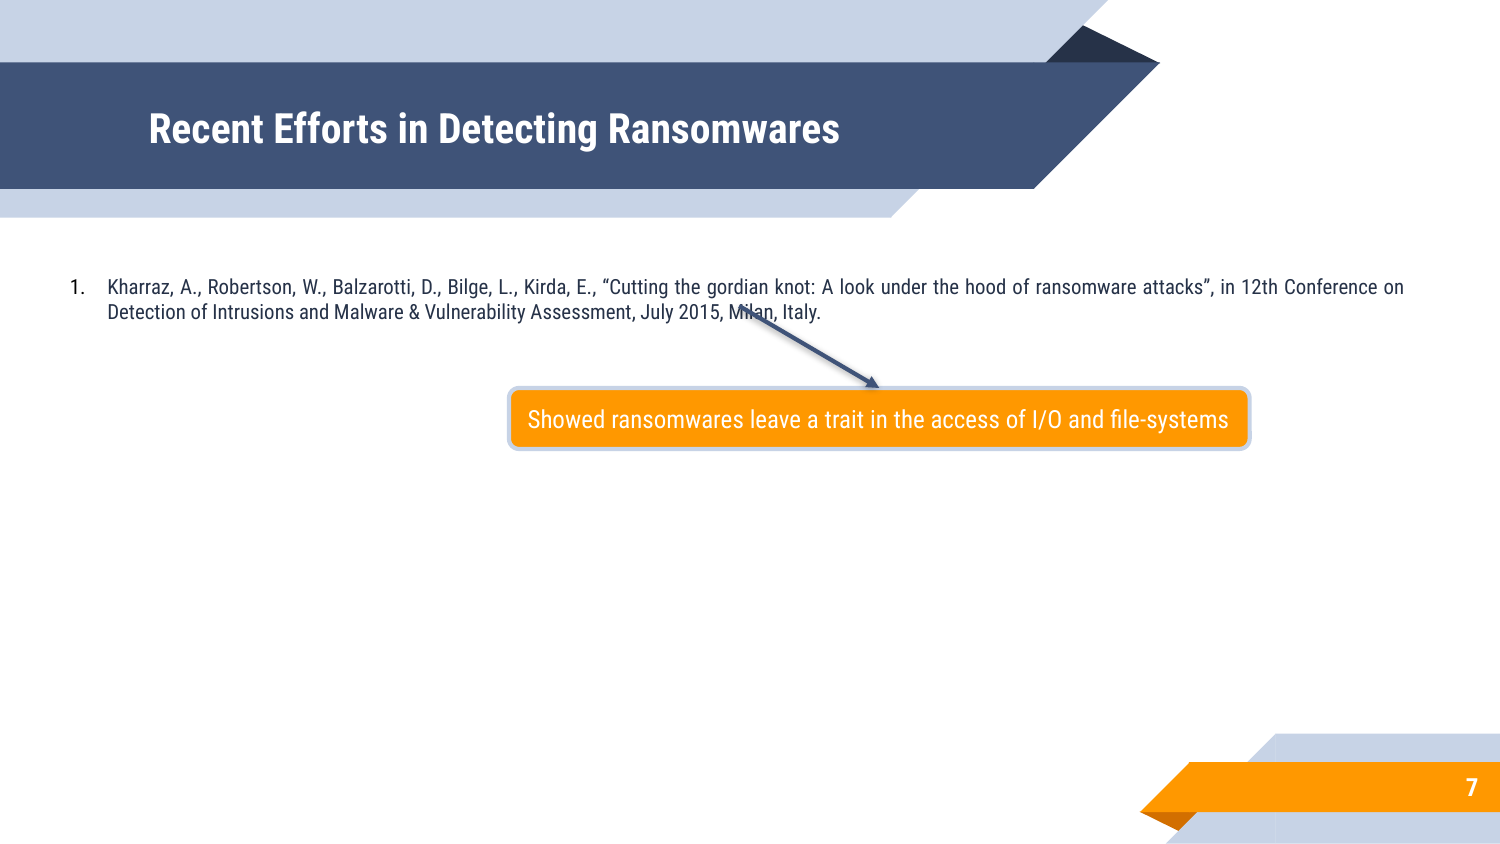

# Recent Efforts in Detecting Ransomwares
Kharraz, A., Robertson, W., Balzarotti, D., Bilge, L., Kirda, E., “Cutting the gordian knot: A look under the hood of ransomware attacks”, in 12th Conference on Detection of Intrusions and Malware & Vulnerability Assessment, July 2015, Milan, Italy.
Showed ransomwares leave a trait in the access of I/O and file-systems
7